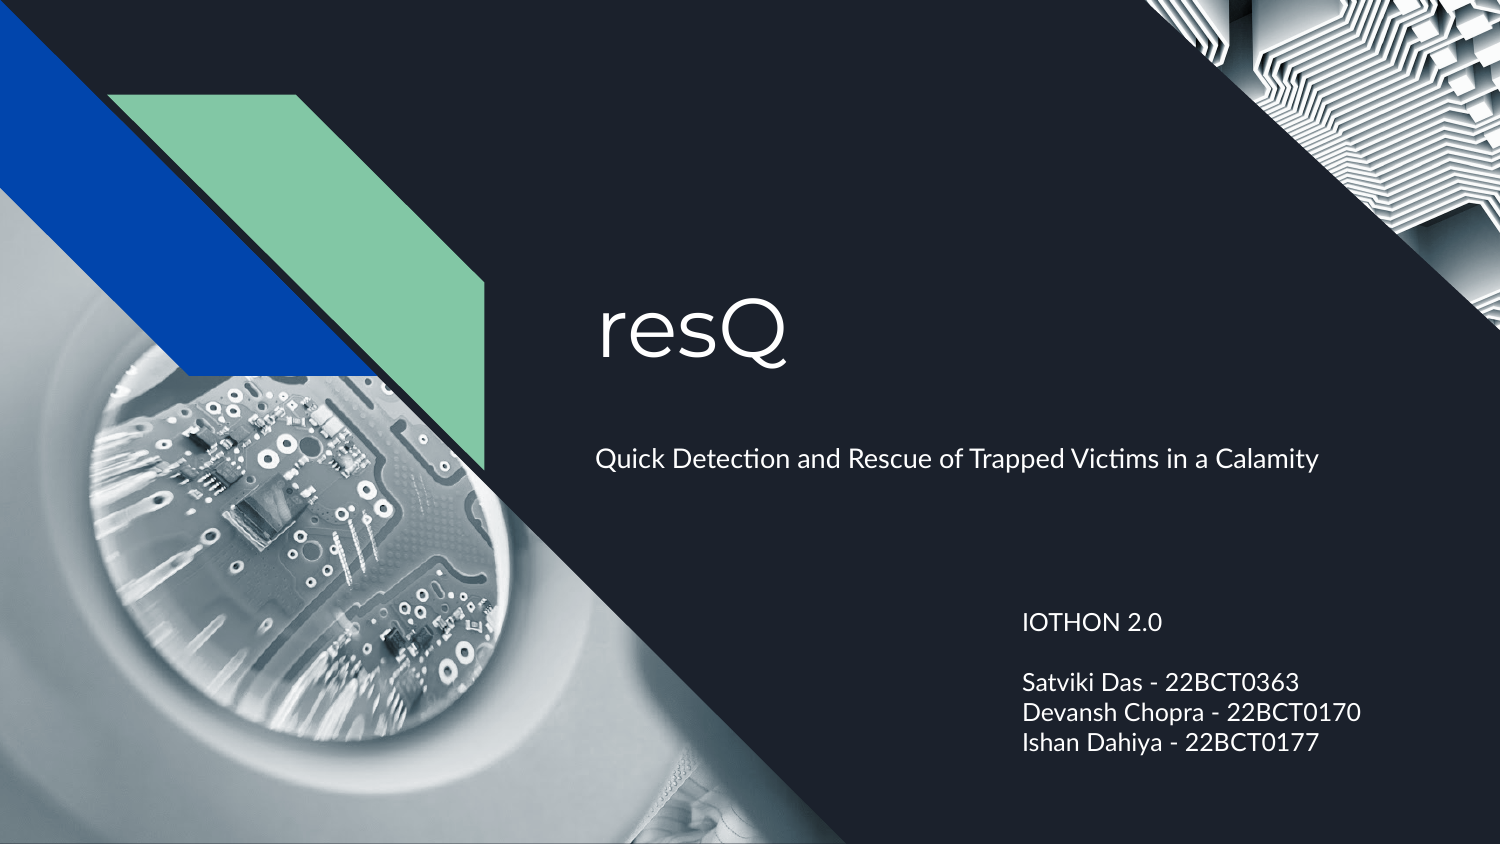

# resQ
Quick Detection and Rescue of Trapped Victims in a Calamity
IOTHON 2.0

Satviki Das - 22BCT0363
Devansh Chopra - 22BCT0170
Ishan Dahiya - 22BCT0177